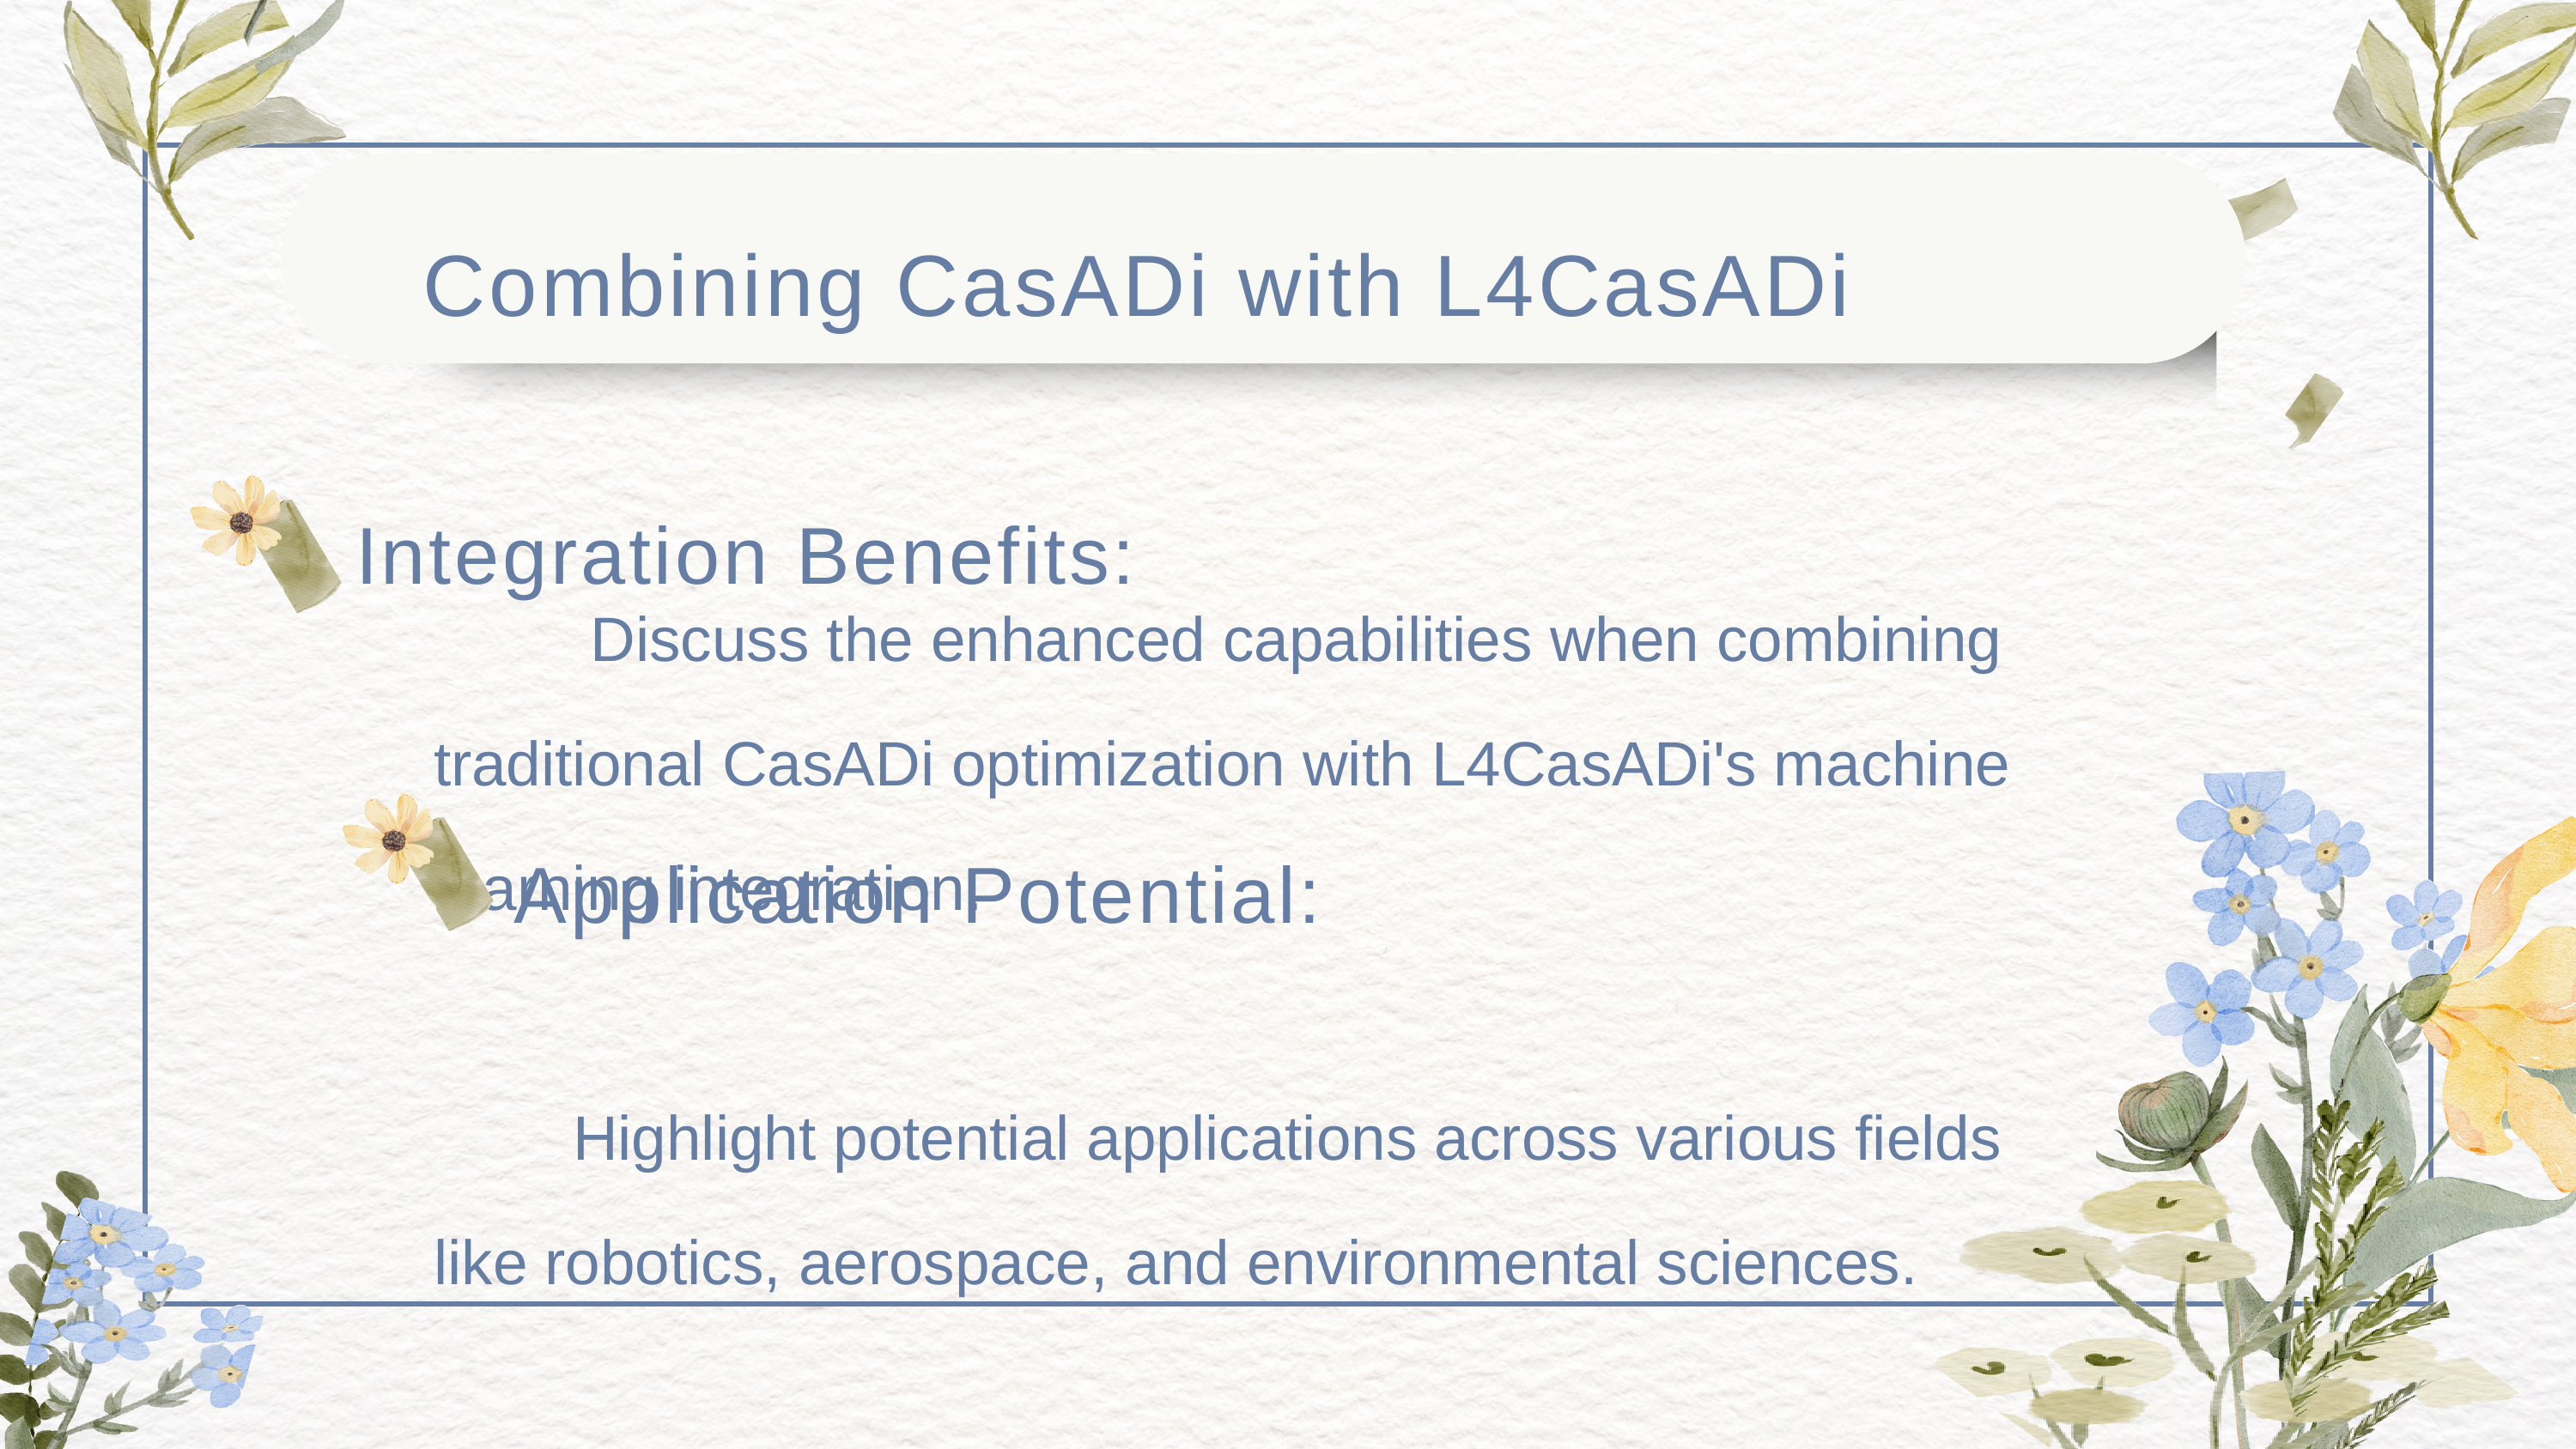

Combining CasADi with L4CasADi

Integration Benefits:

         Discuss the enhanced capabilities when combining traditional CasADi optimization with L4CasADi's machine learning integration.

        Highlight potential applications across various fields like robotics, aerospace, and environmental sciences.

Application Potential: